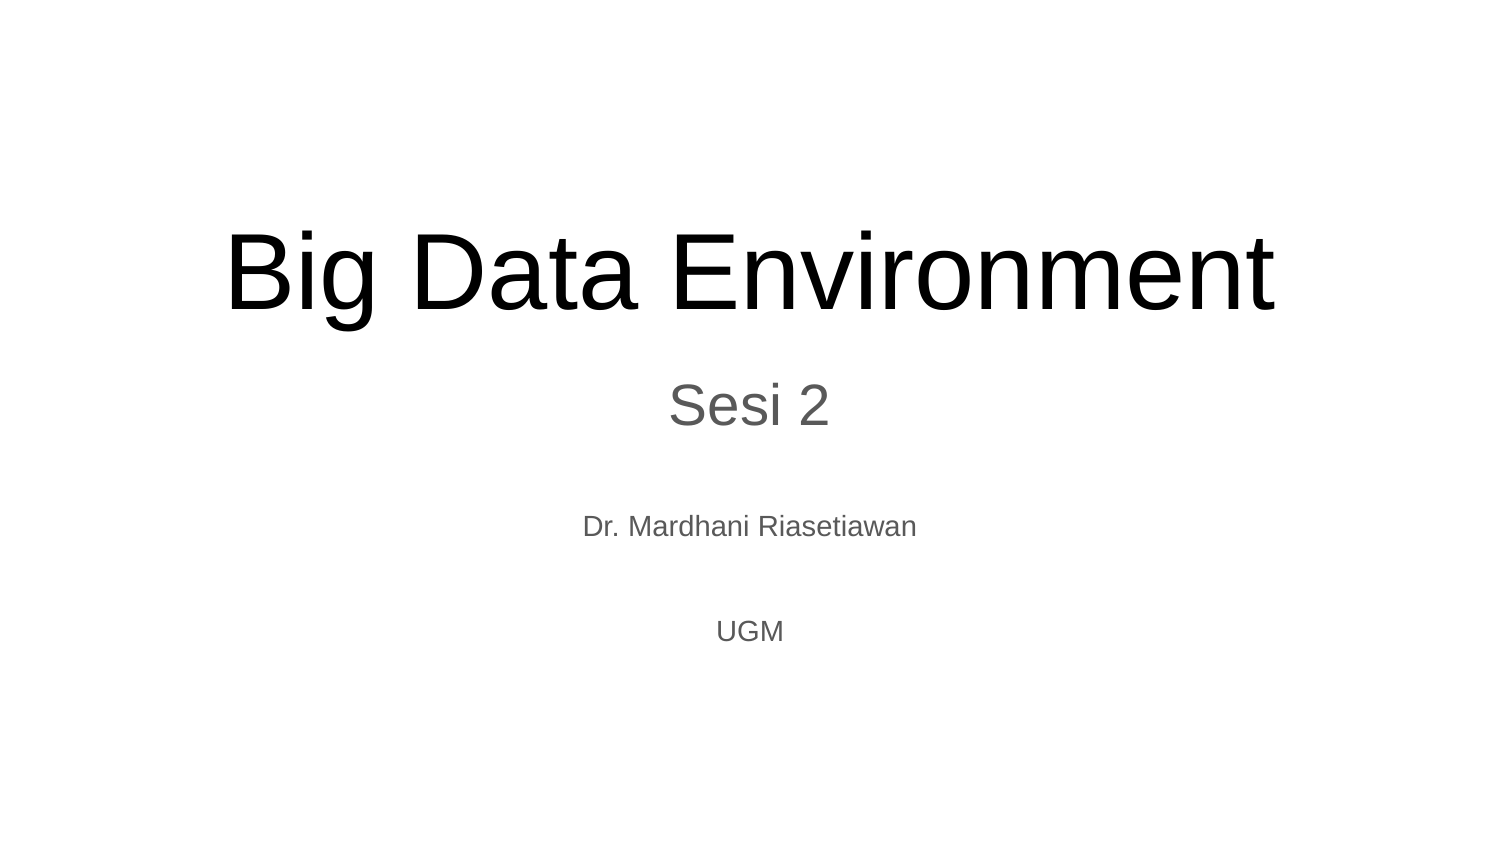

# Big Data Environment
Sesi 2

Dr. Mardhani Riasetiawan

UGM